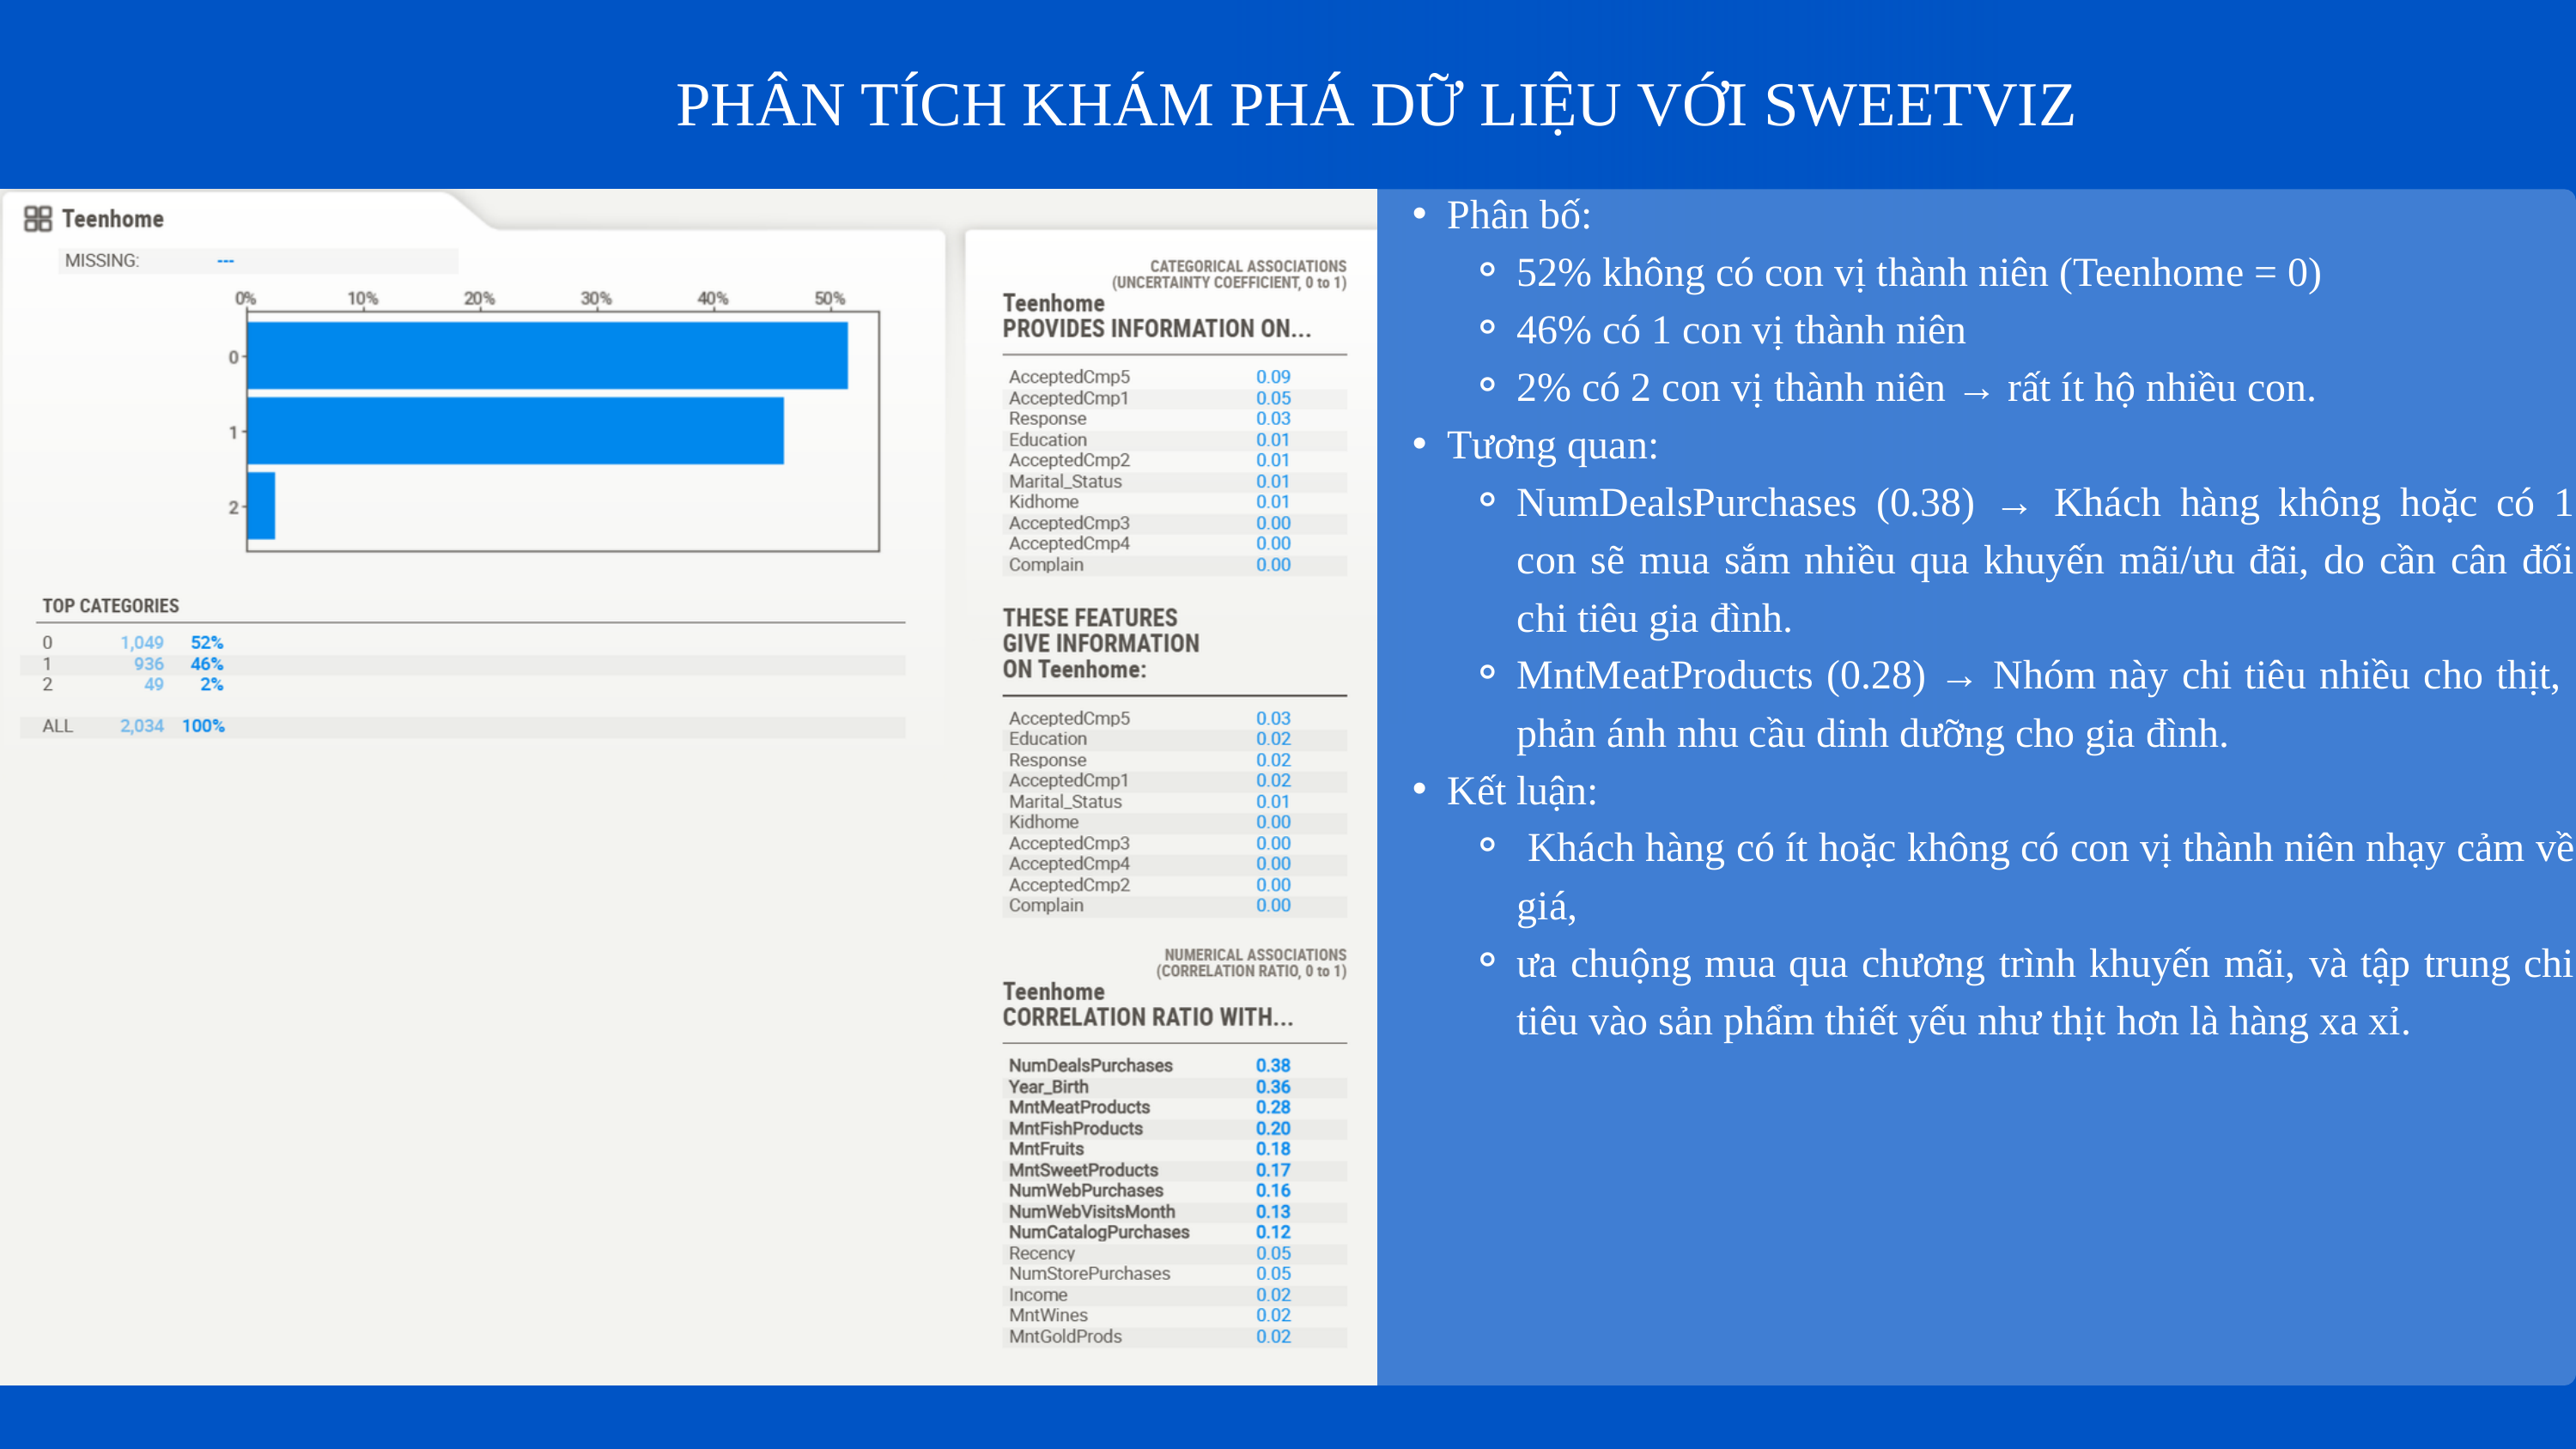

PHÂN TÍCH KHÁM PHÁ DỮ LIỆU VỚI SWEETVIZ

Phân bố:
52% không có con vị thành niên (Teenhome = 0)
46% có 1 con vị thành niên
2% có 2 con vị thành niên → rất ít hộ nhiều con.
Tương quan:
NumDealsPurchases (0.38) → Khách hàng không hoặc có 1 con sẽ mua sắm nhiều qua khuyến mãi/ưu đãi, do cần cân đối chi tiêu gia đình.
MntMeatProducts (0.28) → Nhóm này chi tiêu nhiều cho thịt,  phản ánh nhu cầu dinh dưỡng cho gia đình.
Kết luận:
 Khách hàng có ít hoặc không có con vị thành niên nhạy cảm về giá,
ưa chuộng mua qua chương trình khuyến mãi, và tập trung chi tiêu vào sản phẩm thiết yếu như thịt hơn là hàng xa xỉ.